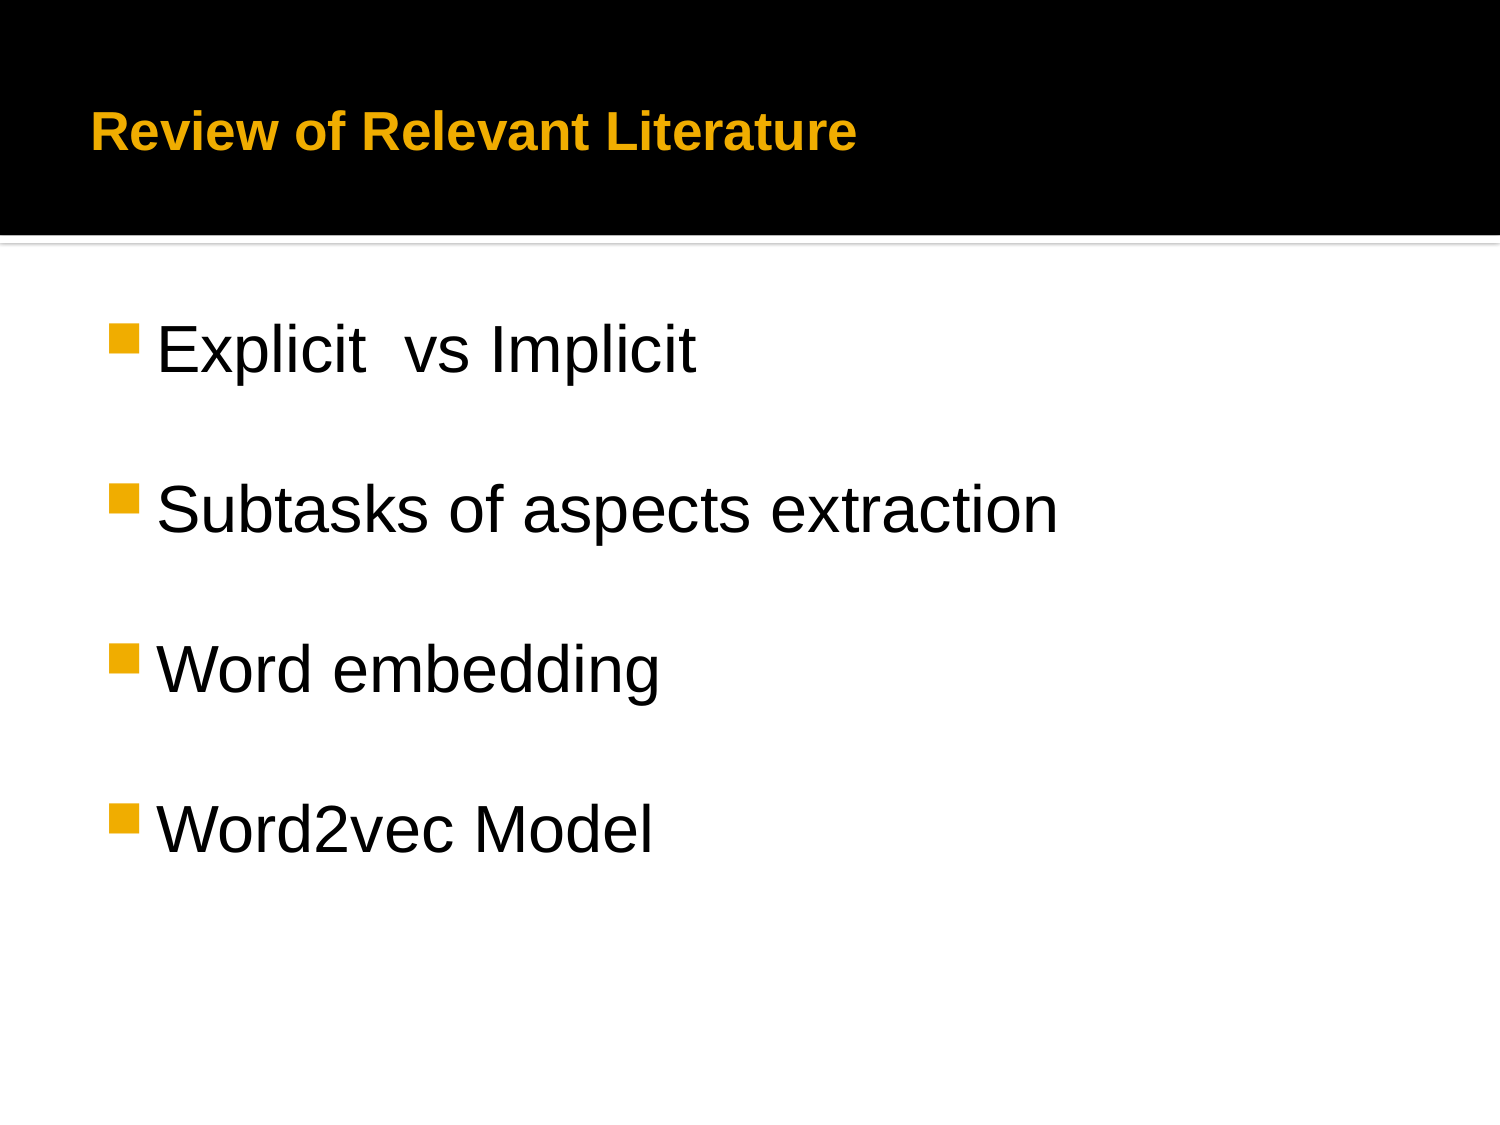

# Review of Relevant Literature
Explicit  vs Implicit

Subtasks of aspects extraction

Word embedding

Word2vec Model